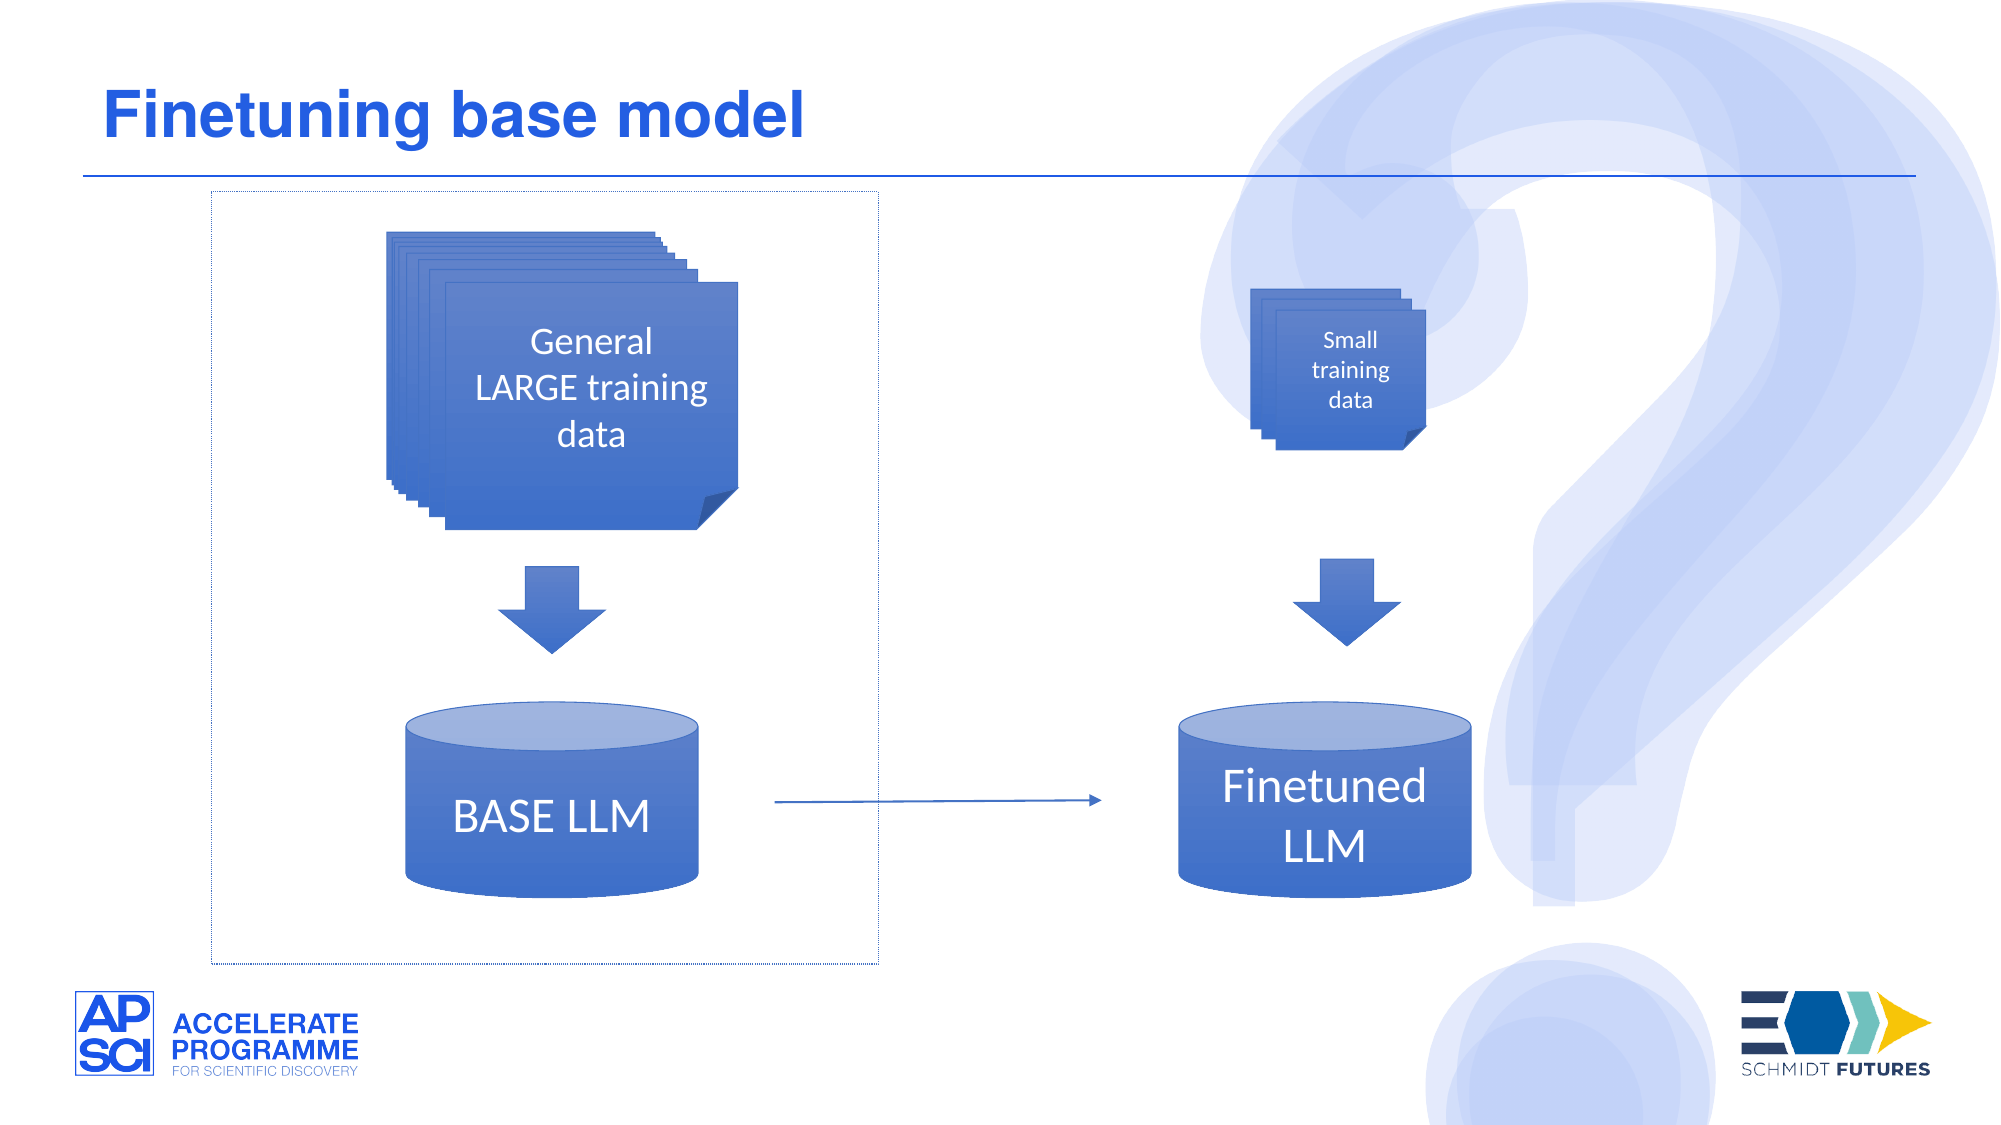

Finetuning base model

General LARGE training data

Small
training data

BASE LLM
Finetuned LLM